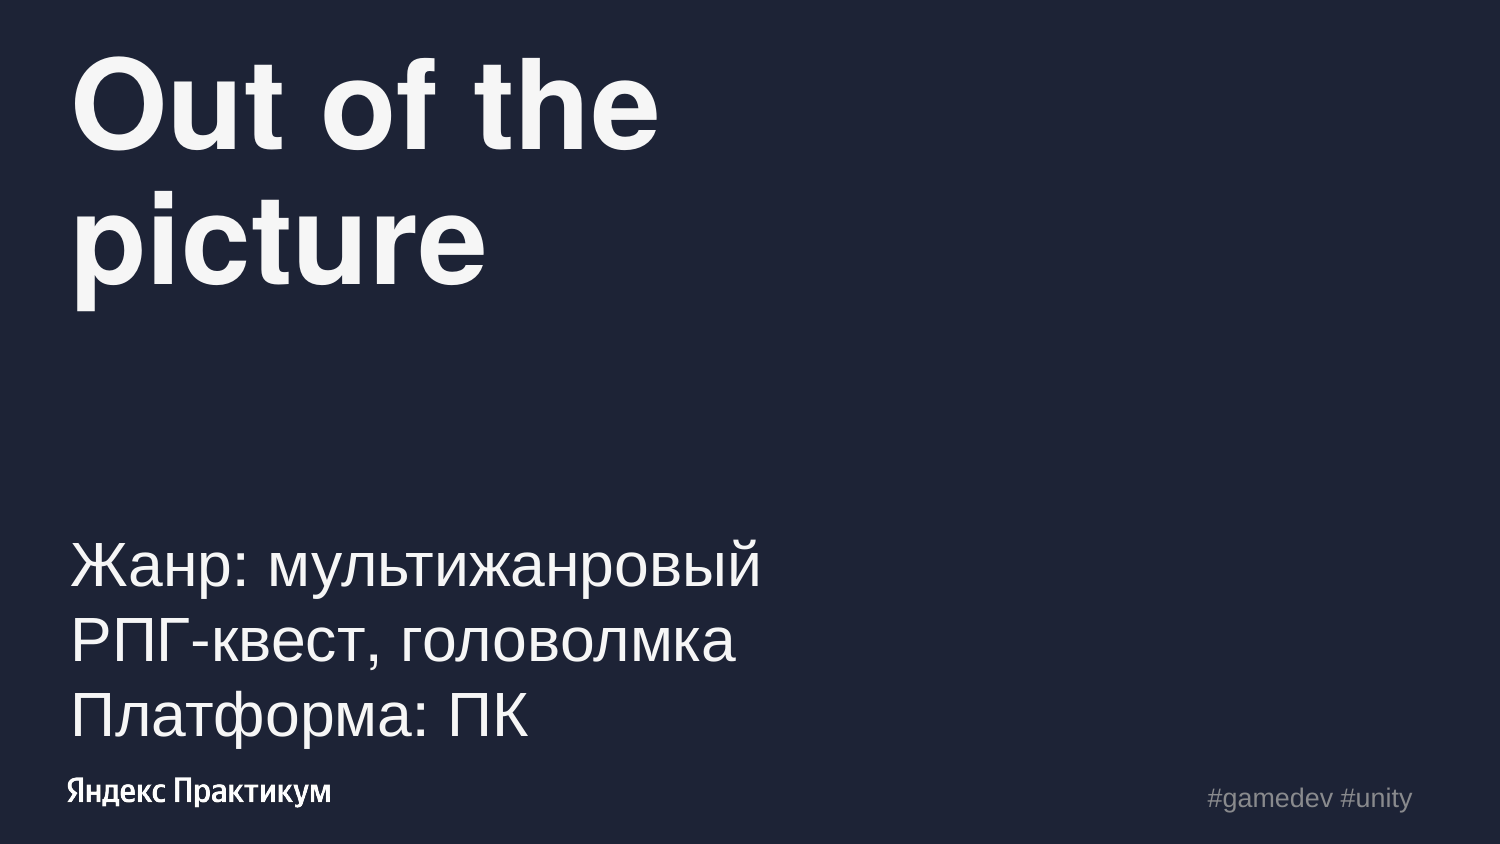

# Out of the picture
Жанр: мультижанровый РПГ-квест, головолмка
Платформа: ПК